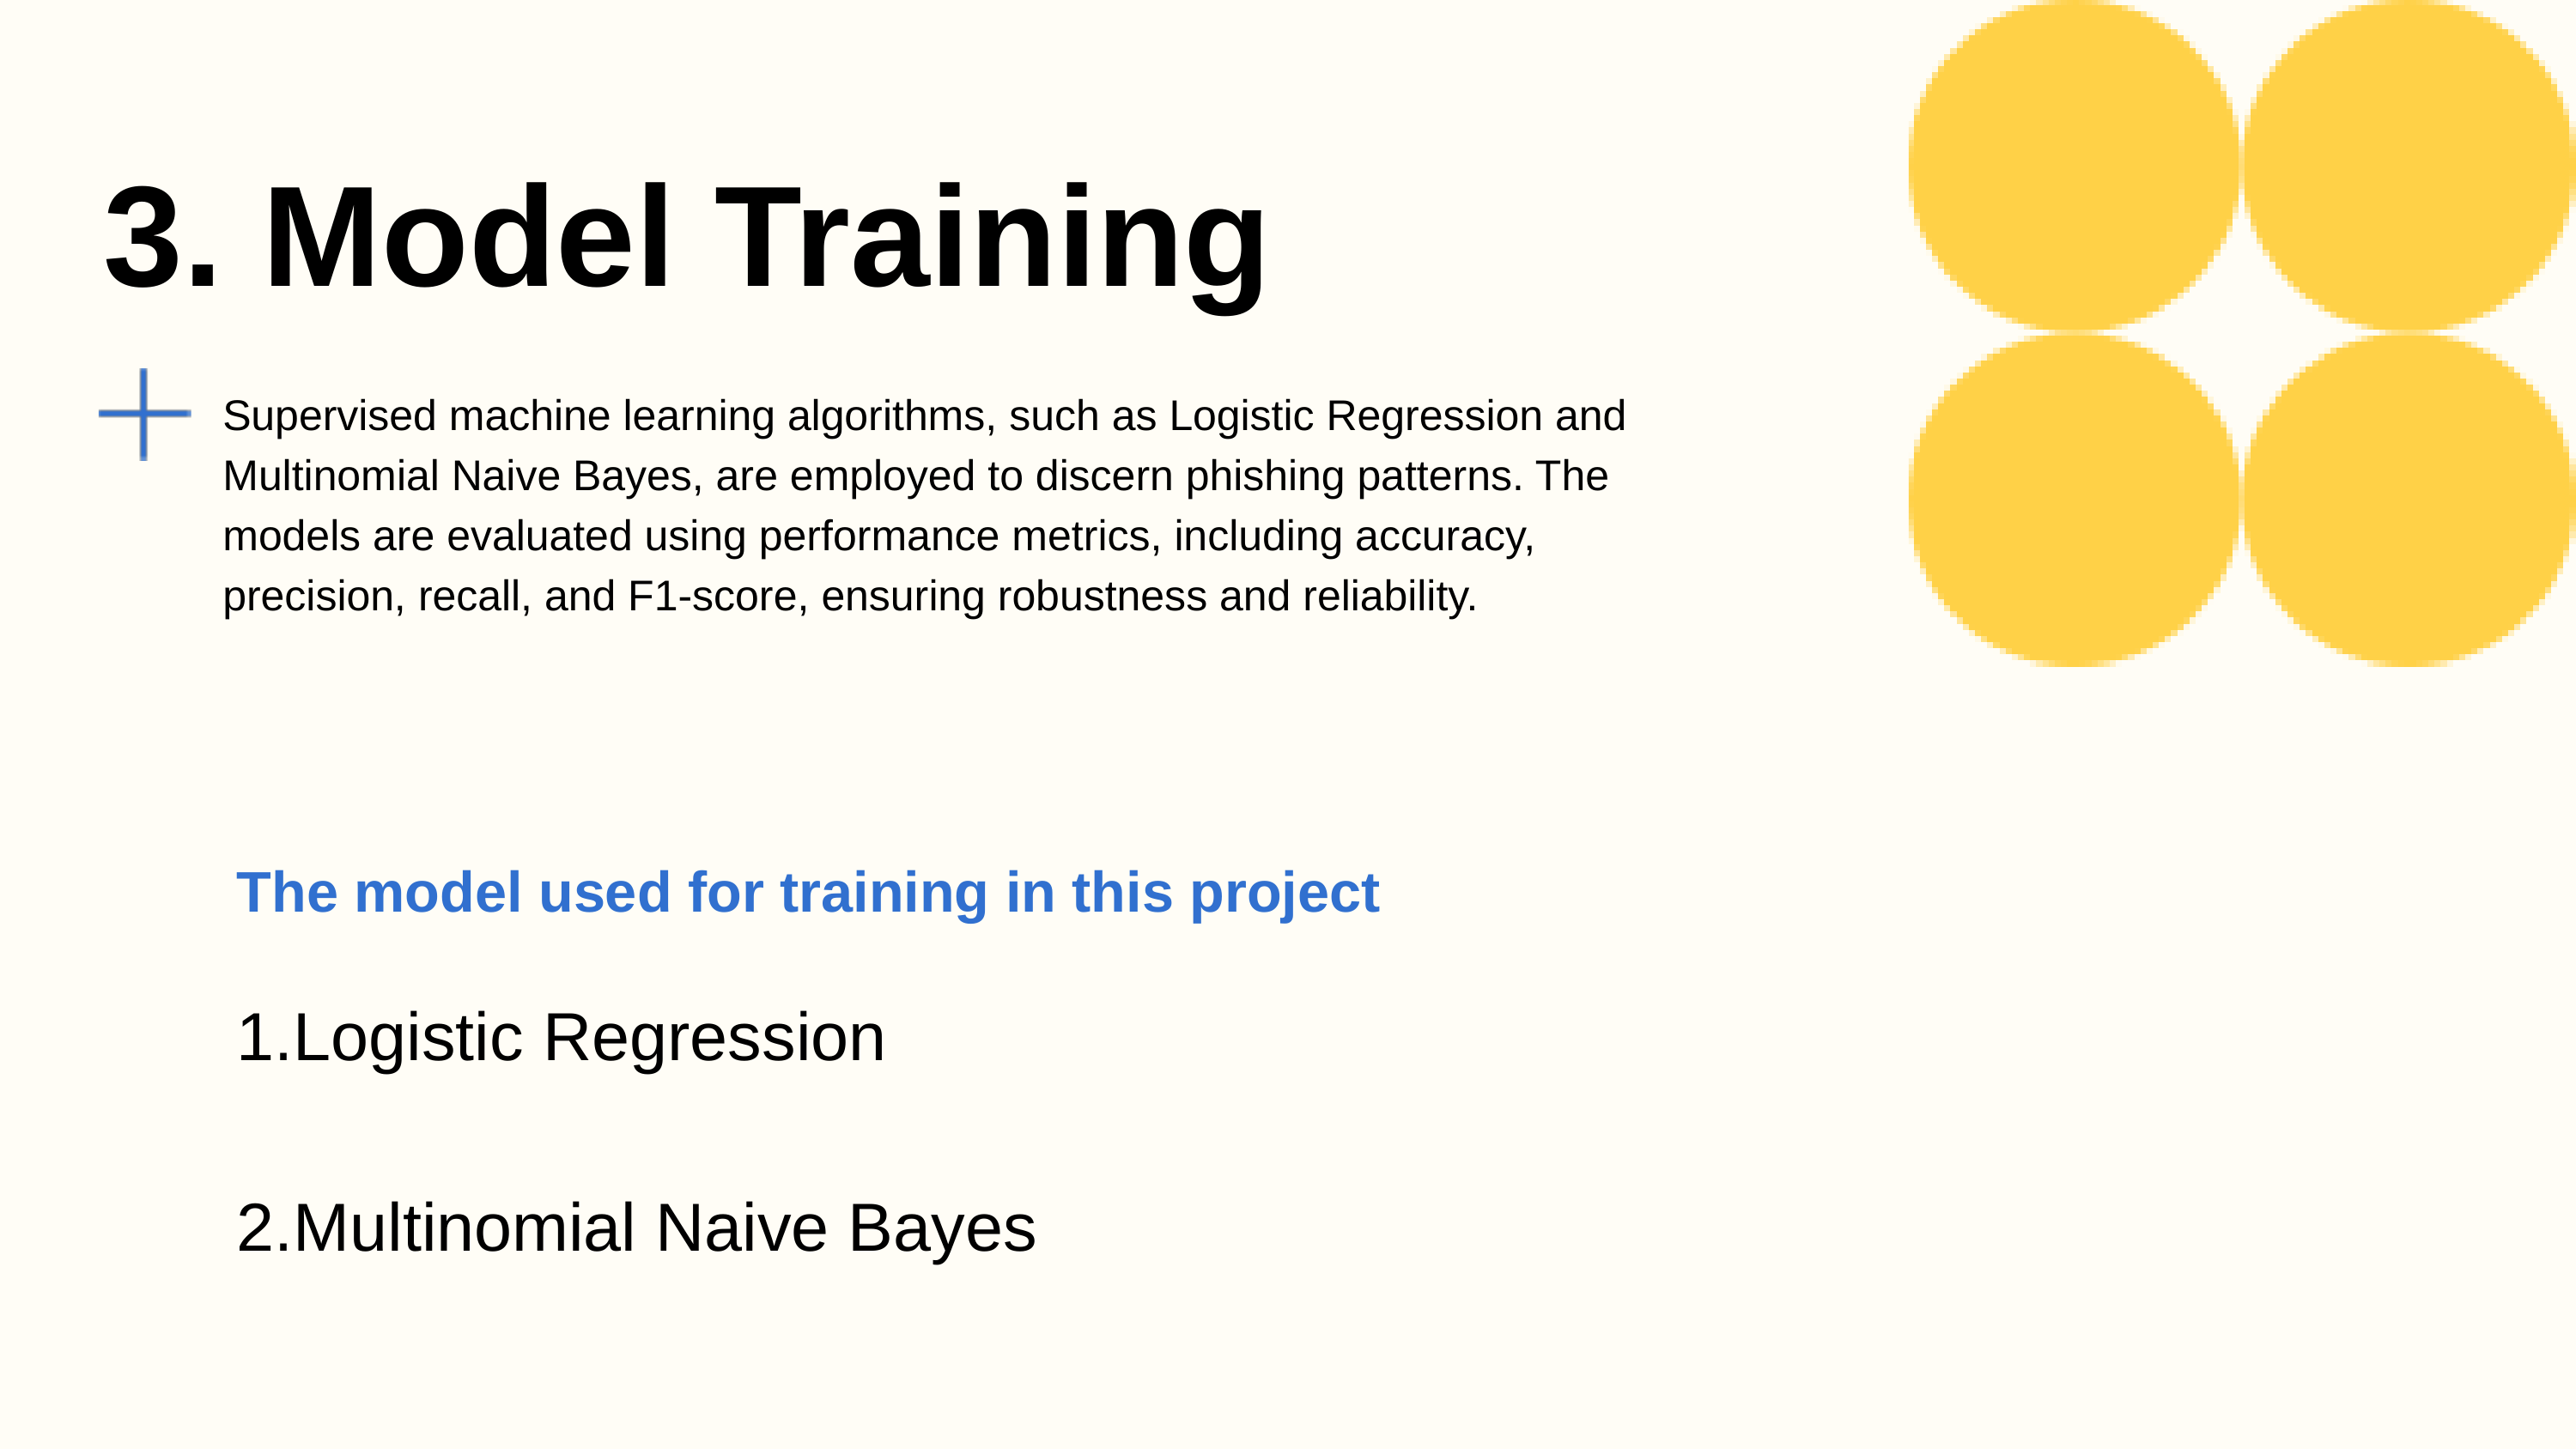

3. Model Training

Supervised machine learning algorithms, such as Logistic Regression and Multinomial Naive Bayes, are employed to discern phishing patterns. The models are evaluated using performance metrics, including accuracy, precision, recall, and F1-score, ensuring robustness and reliability.
The model used for training in this project
1.Logistic Regression

2.Multinomial Naive Bayes